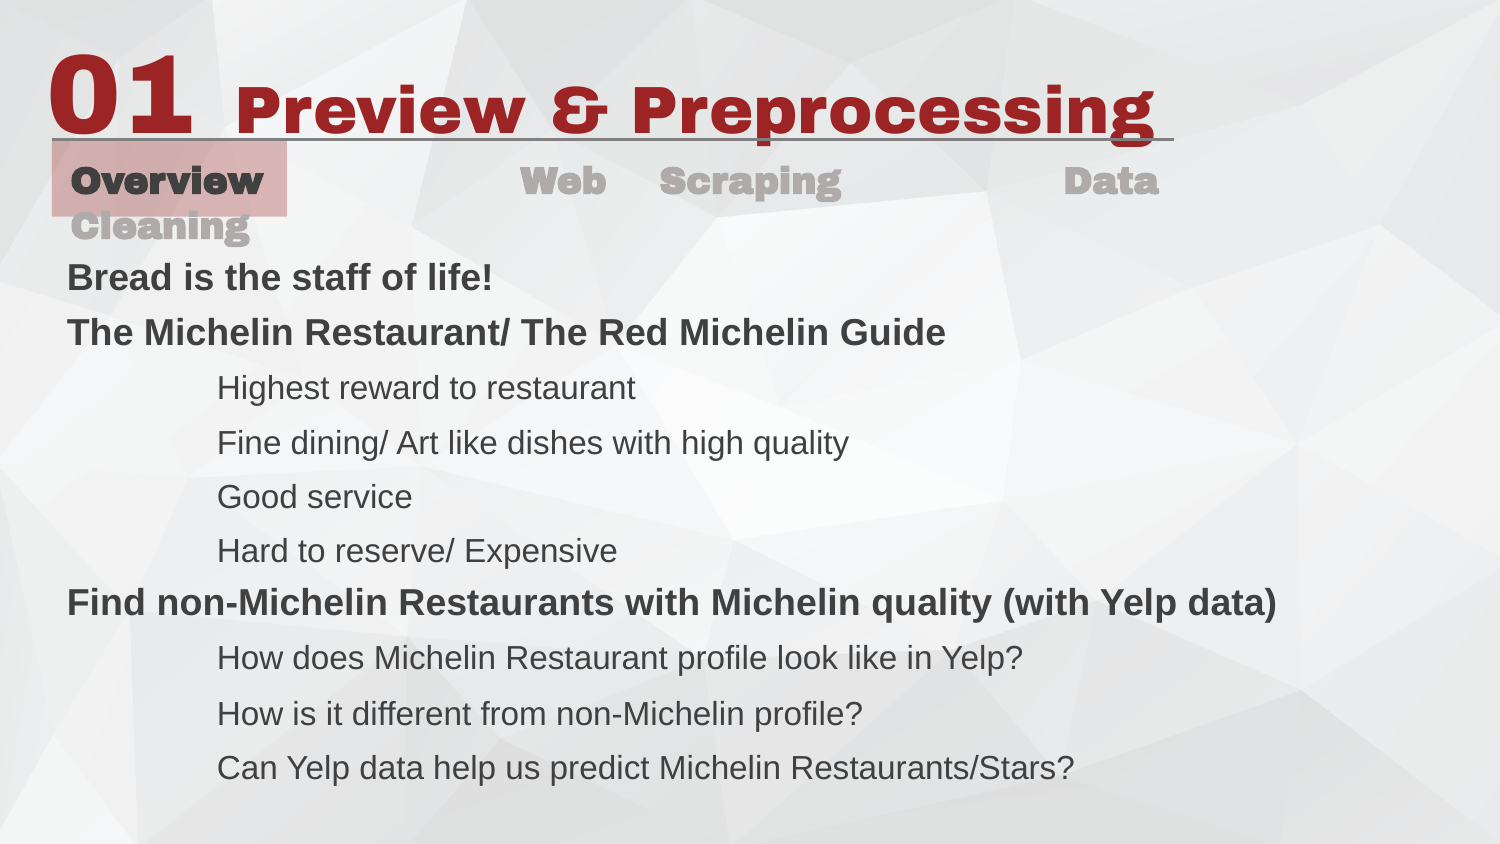

01 Preview & Preprocessing

Overview		Web Scraping		 Data Cleaning
Bread is the staff of life!
The Michelin Restaurant/ The Red Michelin Guide
	Highest reward to restaurant
	Fine dining/ Art like dishes with high quality
	Good service
	Hard to reserve/ Expensive
Find non-Michelin Restaurants with Michelin quality (with Yelp data)
	How does Michelin Restaurant profile look like in Yelp?
	How is it different from non-Michelin profile?
	Can Yelp data help us predict Michelin Restaurants/Stars?